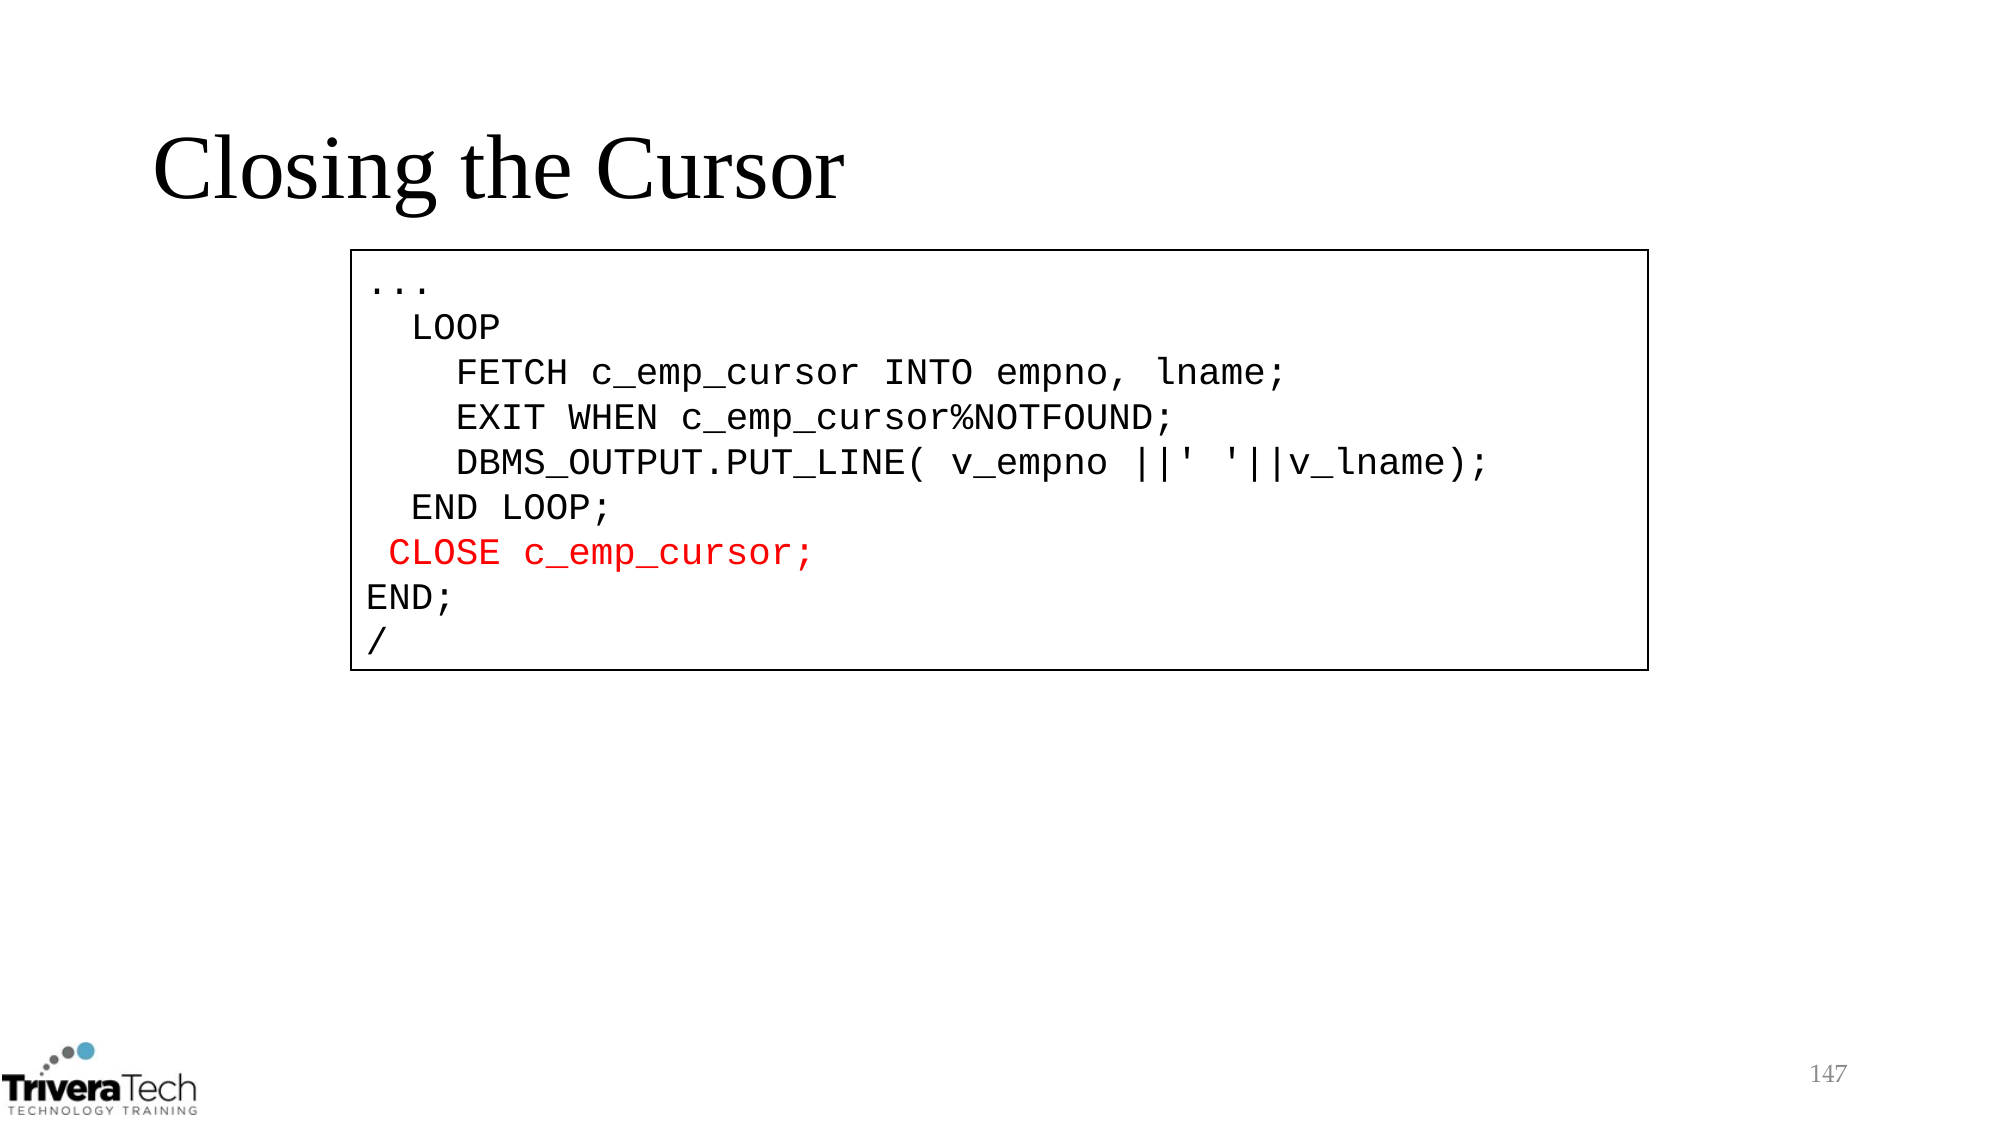

# Closing the Cursor
...
  LOOP
    FETCH c_emp_cursor INTO empno, lname;
    EXIT WHEN c_emp_cursor%NOTFOUND;
    DBMS_OUTPUT.PUT_LINE( v_empno ||' '||v_lname);
  END LOOP;
 CLOSE c_emp_cursor;
END;
/
147